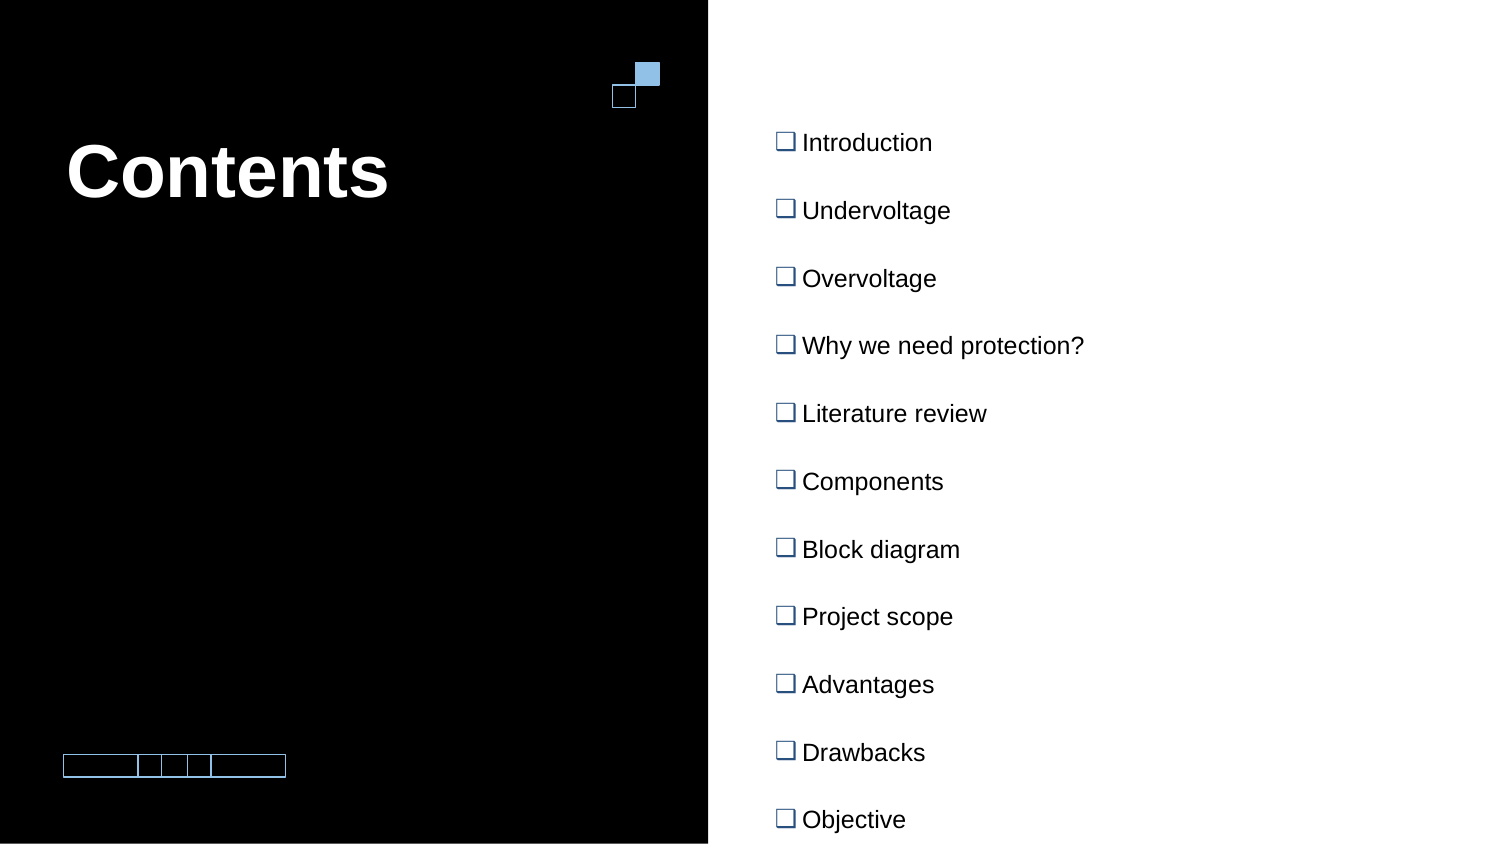

Introduction
Undervoltage
Overvoltage
Why we need protection?
Literature review
Components
Block diagram
Project scope
Advantages
Drawbacks
Objective
Work plan
# Contents